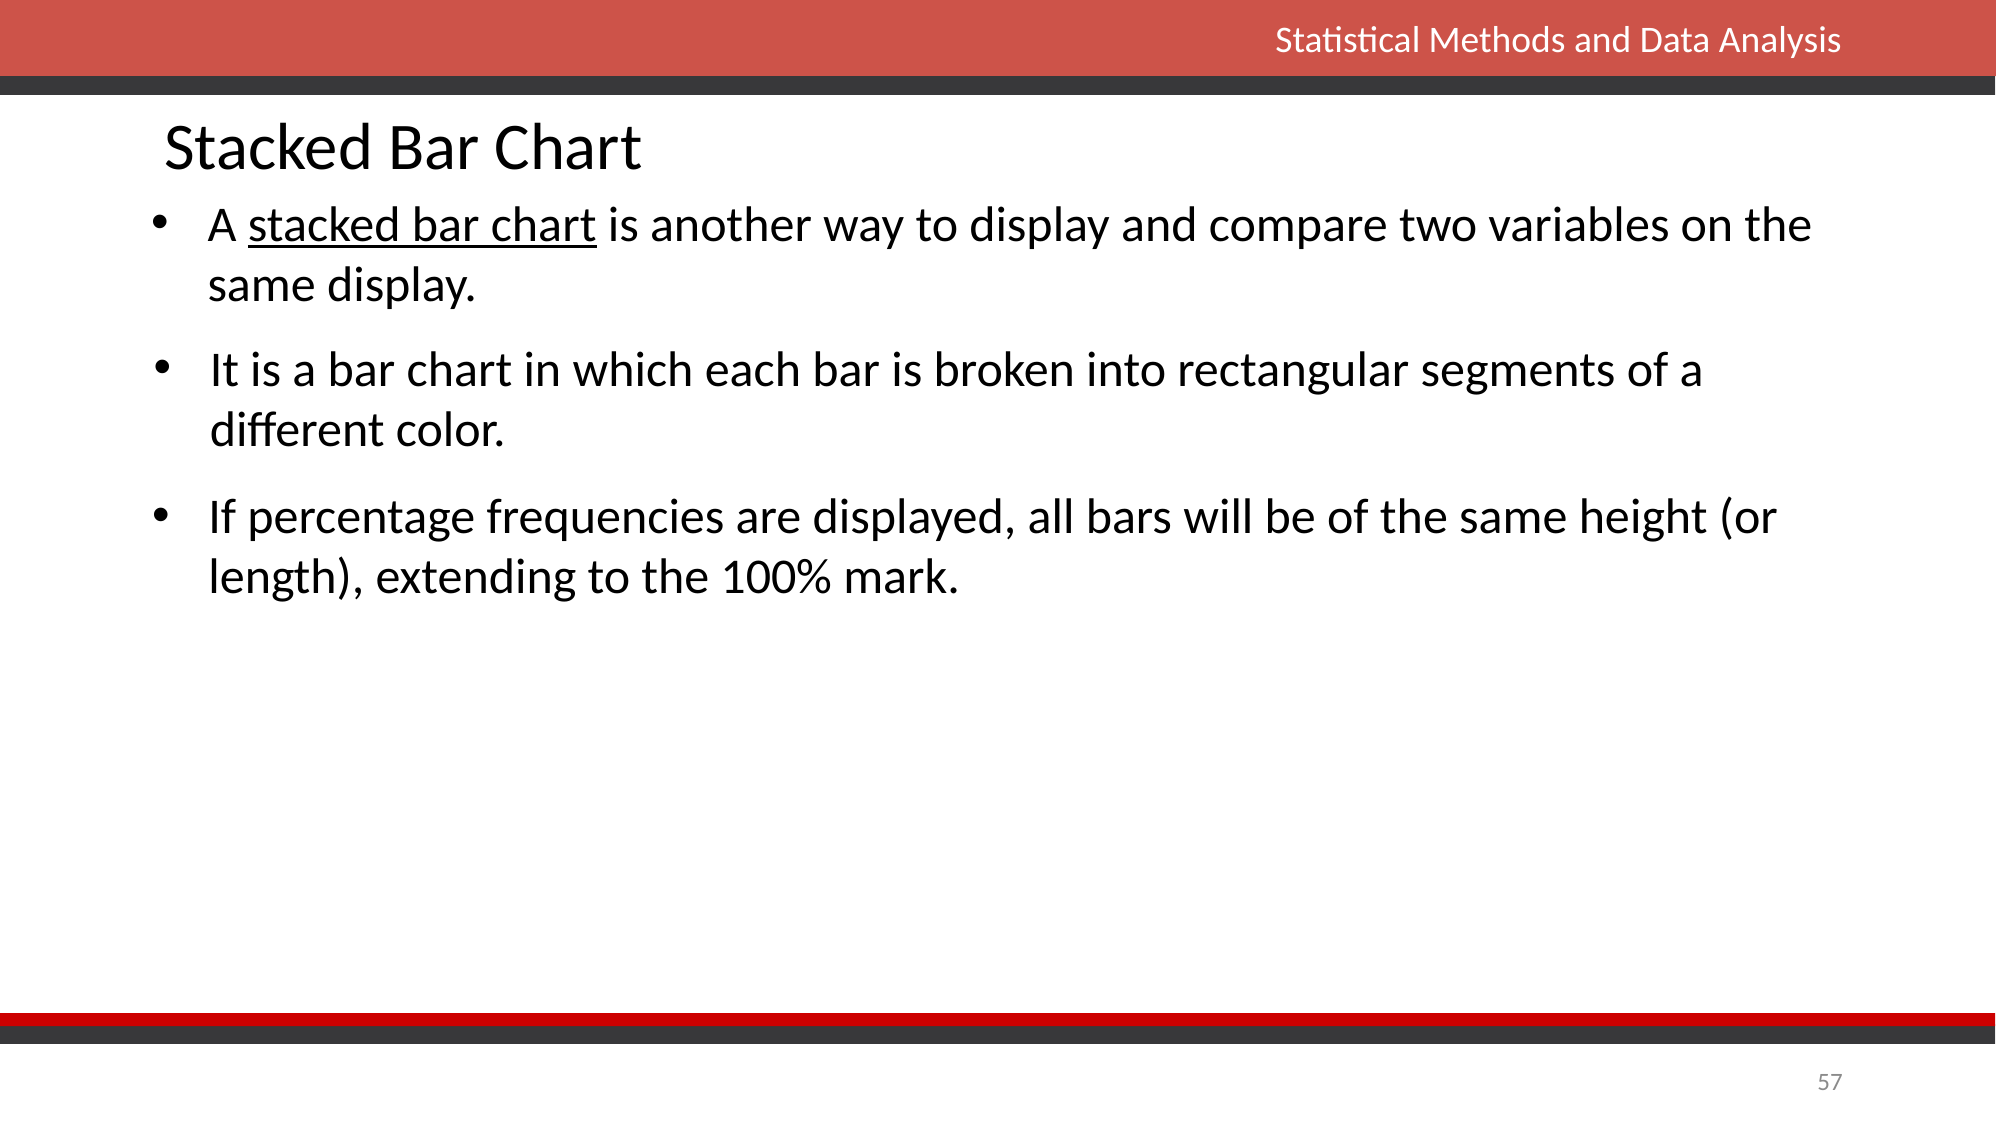

Stacked Bar Chart
A stacked bar chart is another way to display and compare two variables on the same display.
It is a bar chart in which each bar is broken into rectangular segments of a different color.
If percentage frequencies are displayed, all bars will be of the same height (or length), extending to the 100% mark.
57